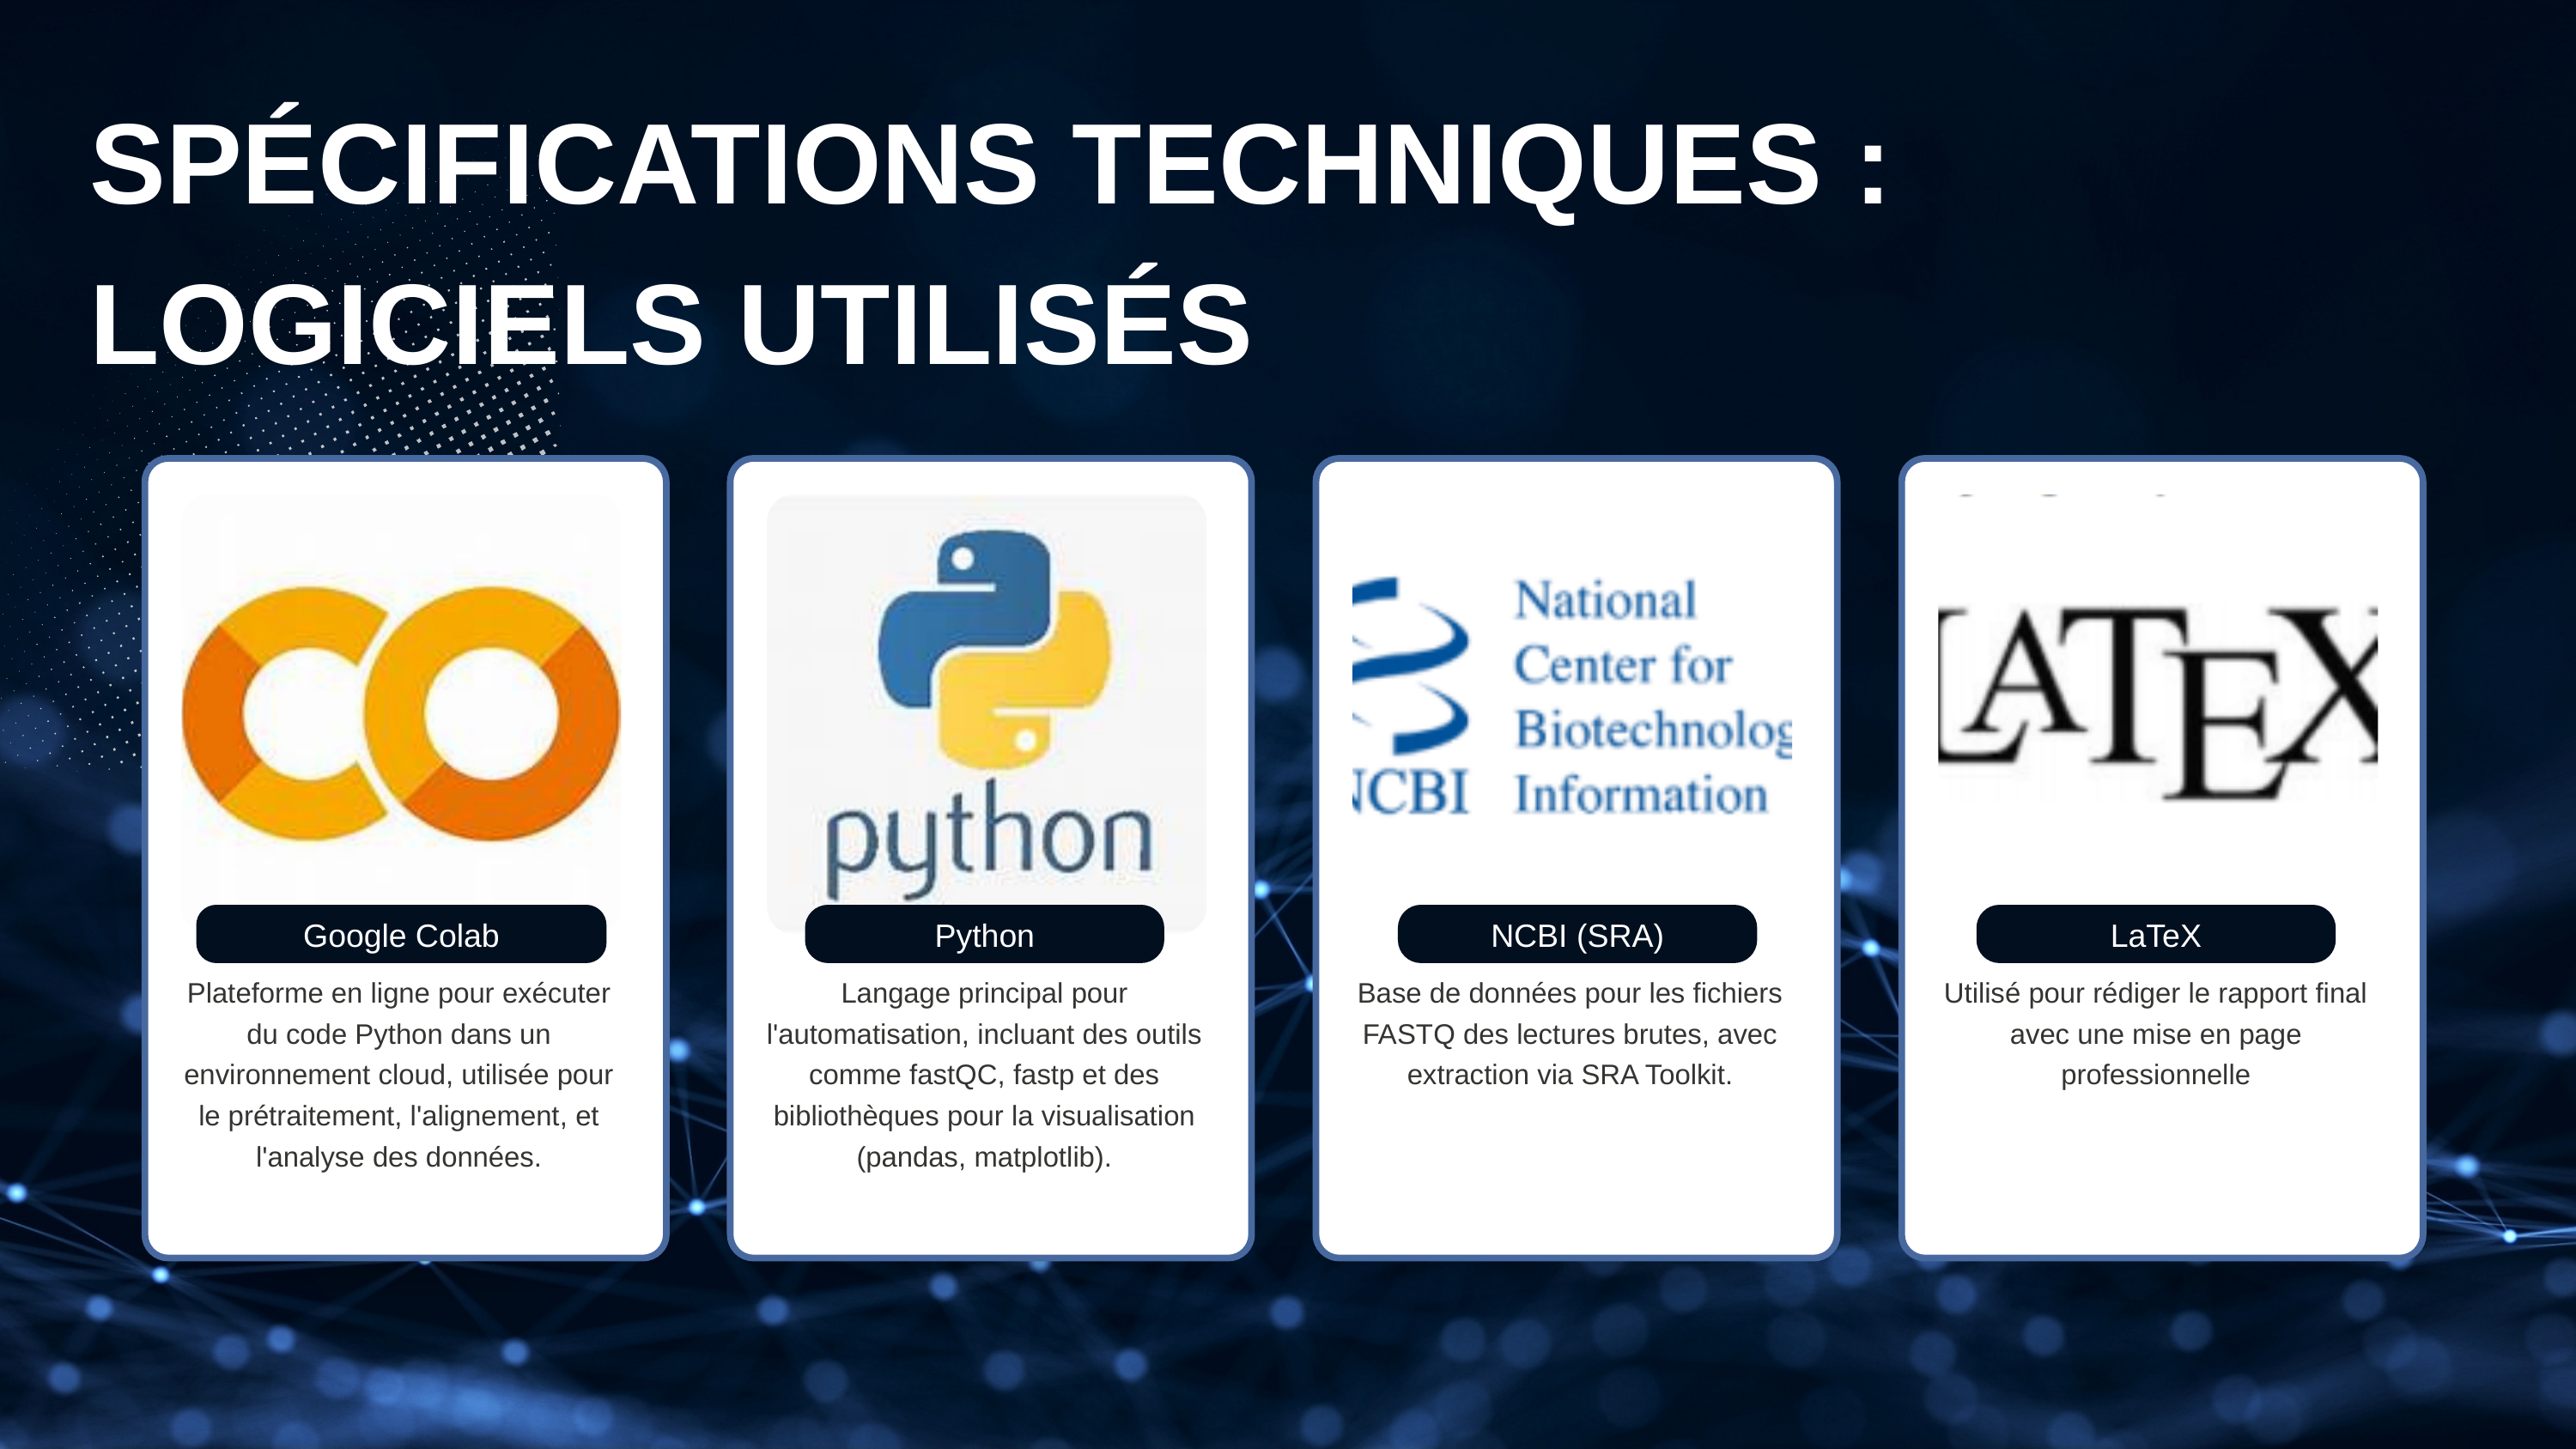

SPÉCIFICATIONS TECHNIQUES : LOGICIELS UTILISÉS

Google Colab

Python

NCBI (SRA)

LaTeX
Plateforme en ligne pour exécuter du code Python dans un environnement cloud, utilisée pour le prétraitement, l'alignement, et l'analyse des données.
Langage principal pour l'automatisation, incluant des outils comme fastQC, fastp et des bibliothèques pour la visualisation (pandas, matplotlib).
Base de données pour les fichiers FASTQ des lectures brutes, avec extraction via SRA Toolkit.
Utilisé pour rédiger le rapport final avec une mise en page professionnelle